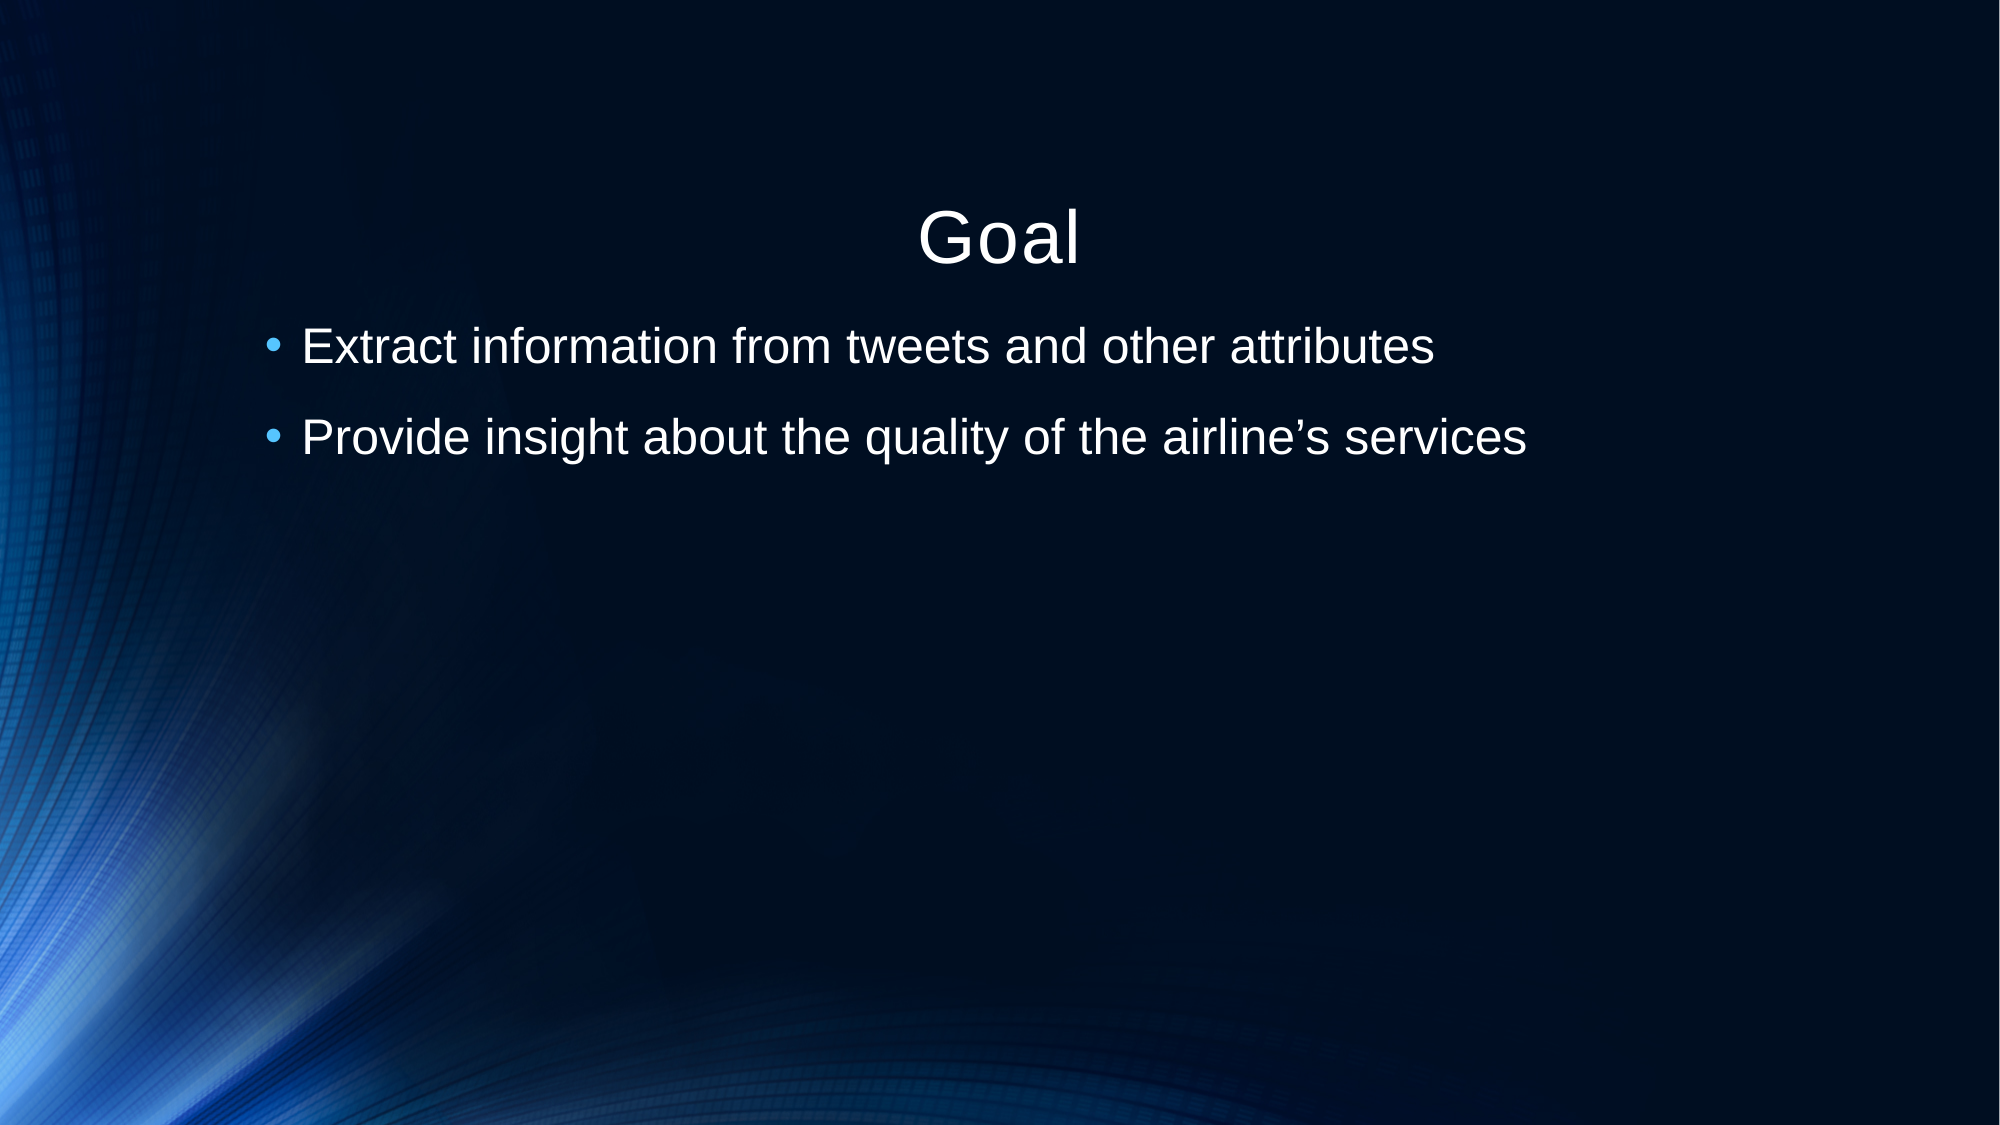

# Goal
Extract information from tweets and other attributes
Provide insight about the quality of the airline’s services